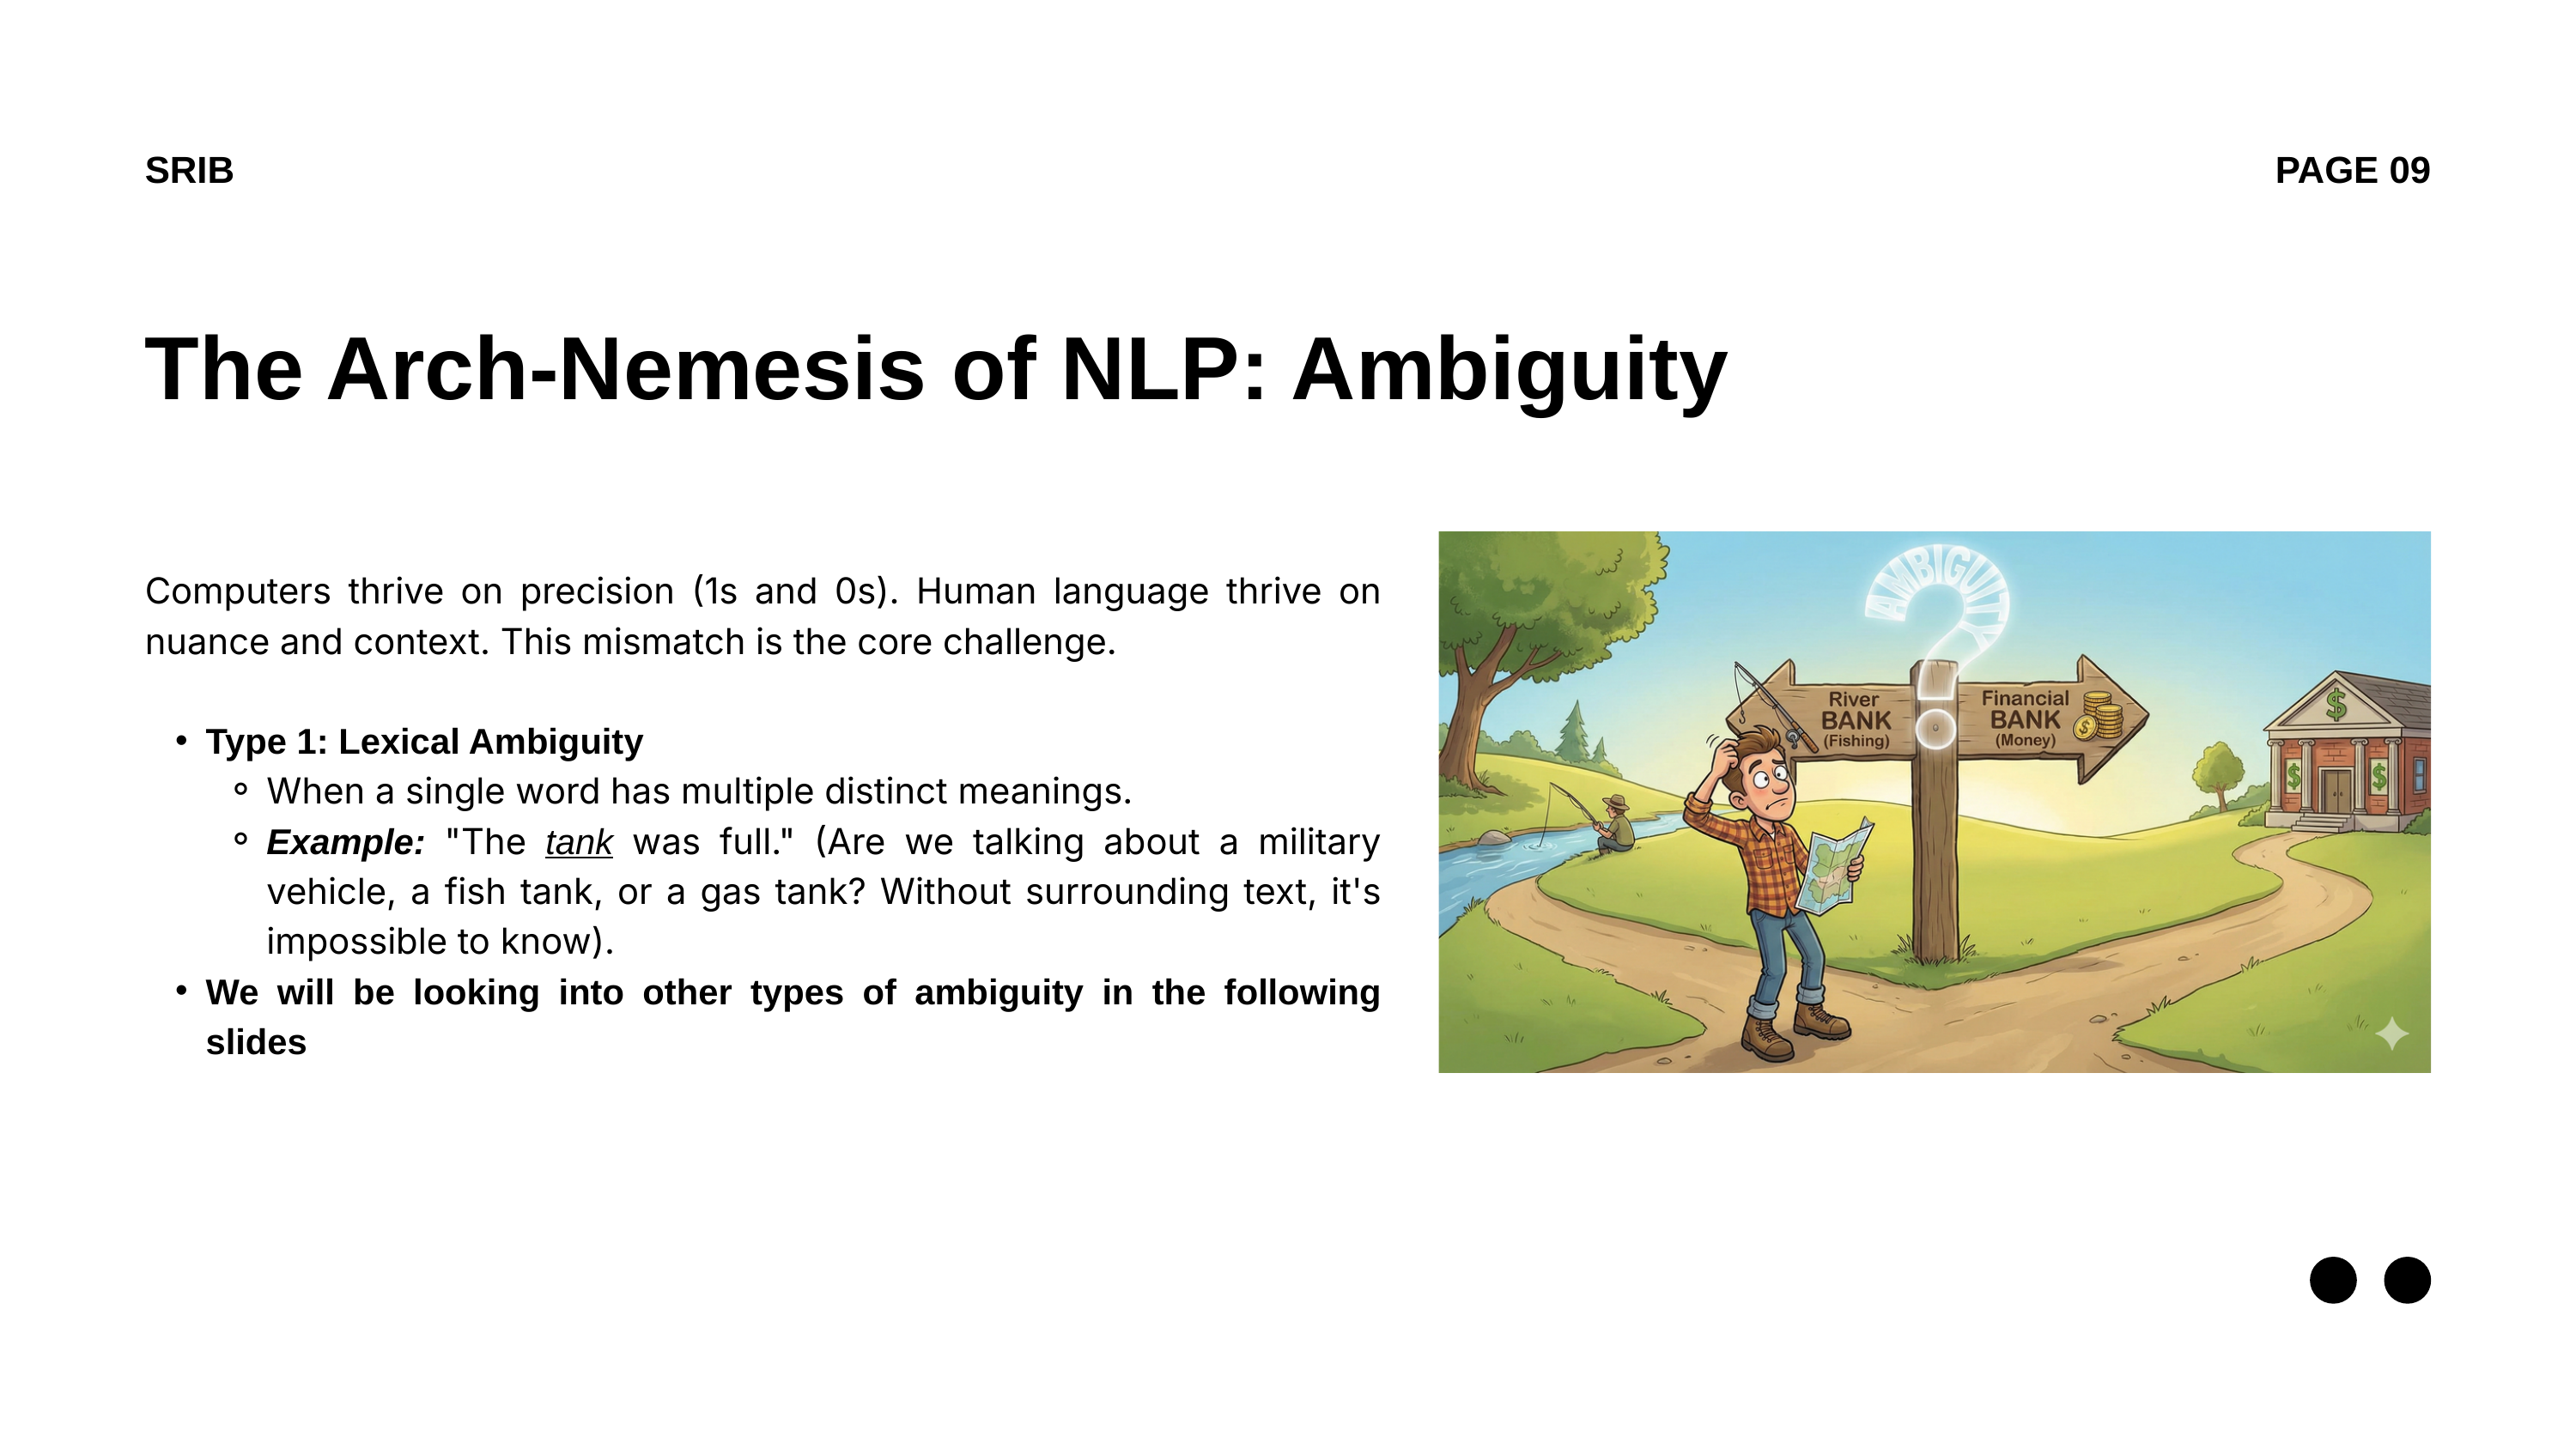

SRIB
PAGE 09
The Arch-Nemesis of NLP: Ambiguity

Computers thrive on precision (1s and 0s). Human language thrive on nuance and context. This mismatch is the core challenge.

Type 1: Lexical Ambiguity
When a single word has multiple distinct meanings.
Example: "The tank was full." (Are we talking about a military vehicle, a fish tank, or a gas tank? Without surrounding text, it's impossible to know).
We will be looking into other types of ambiguity in the following slides